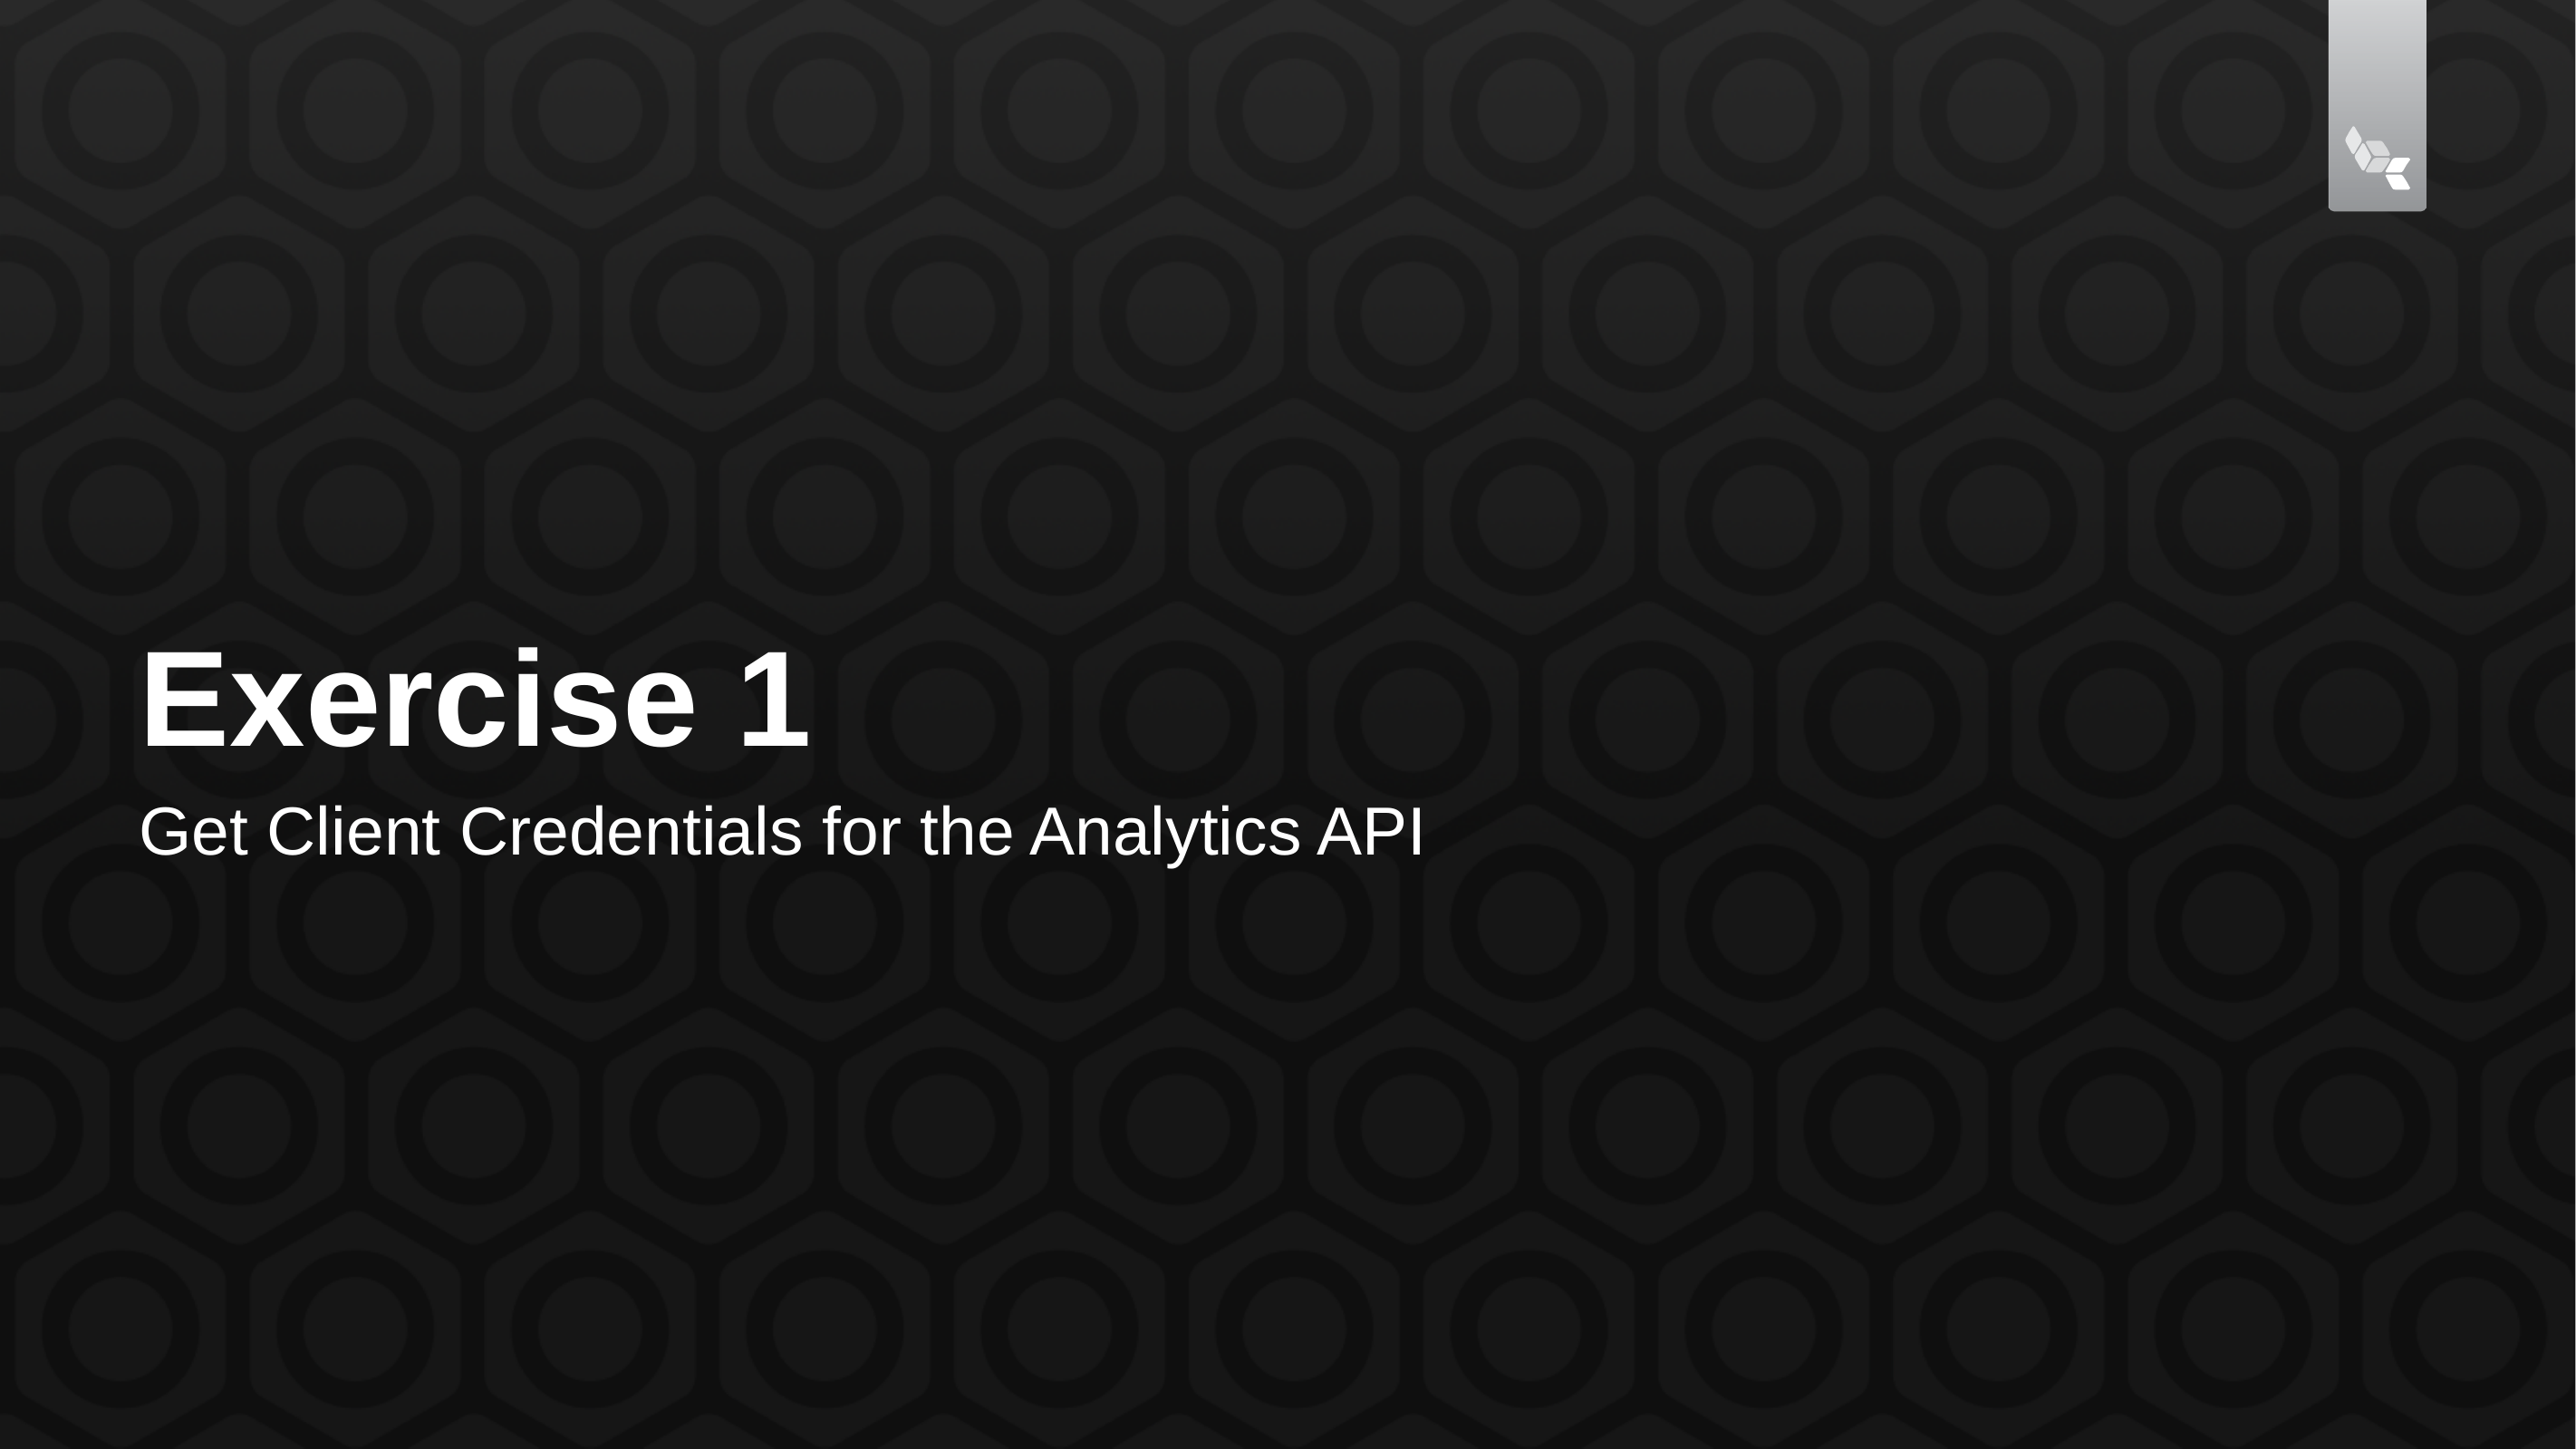

# Exercise 1
Get Client Credentials for the Analytics API